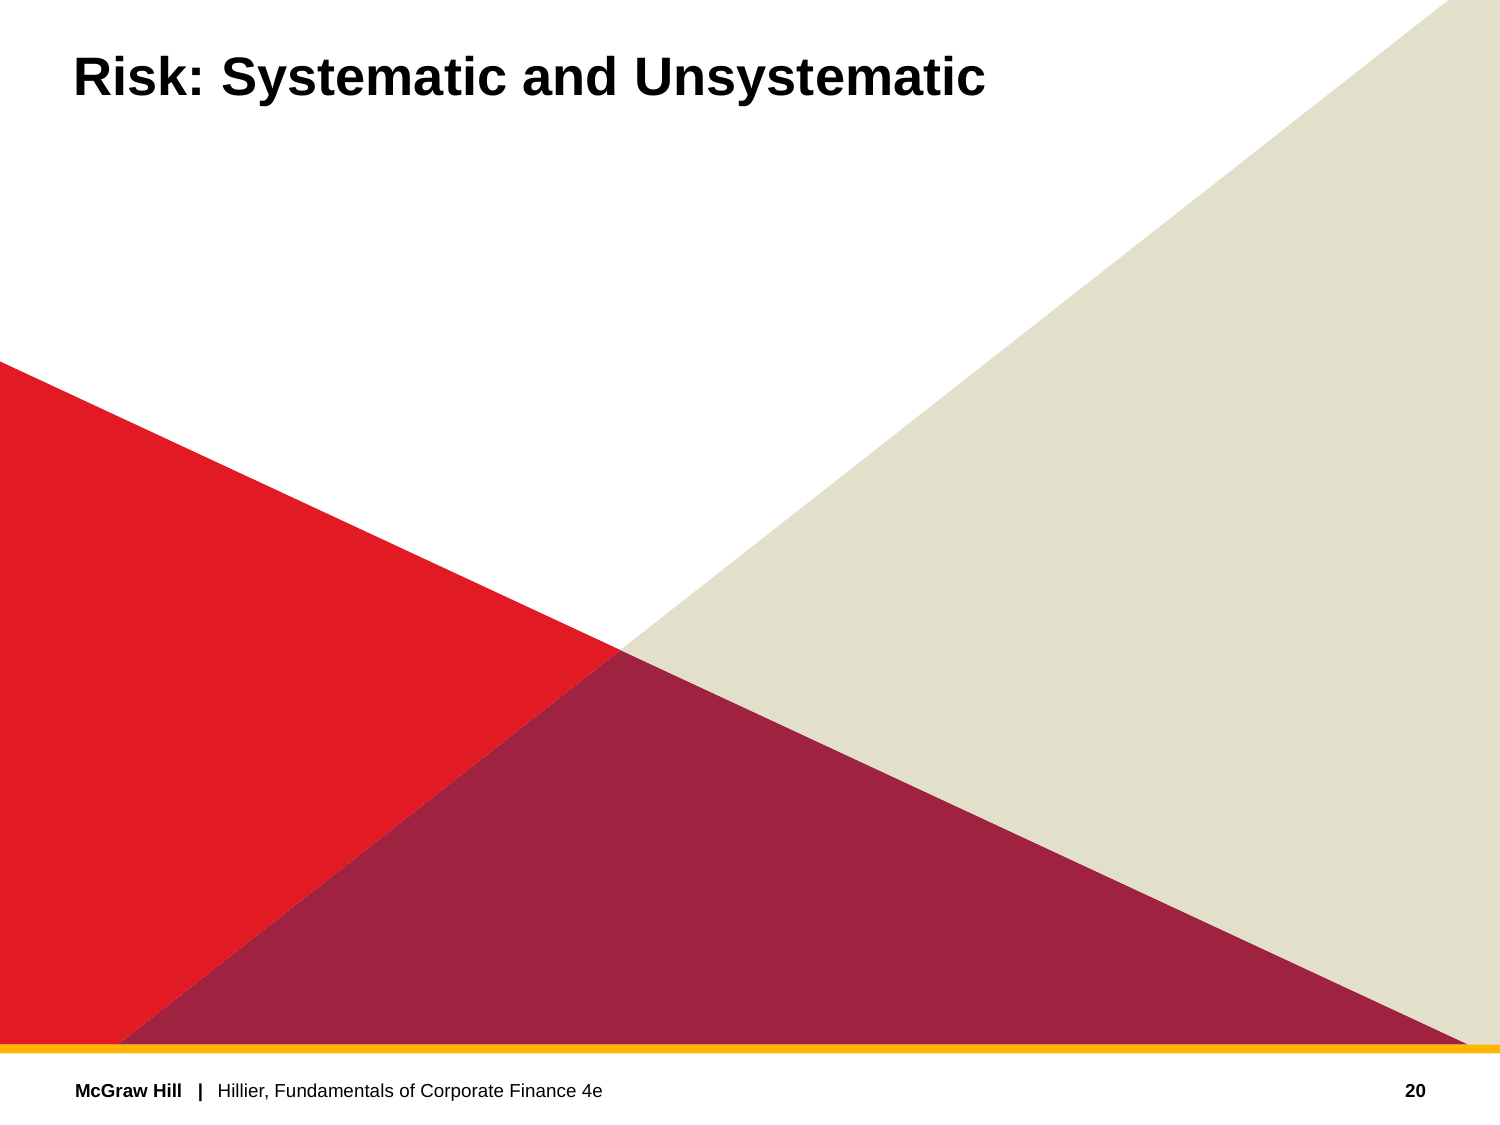

# Risk: Systematic and Unsystematic
20
Hillier, Fundamentals of Corporate Finance 4e